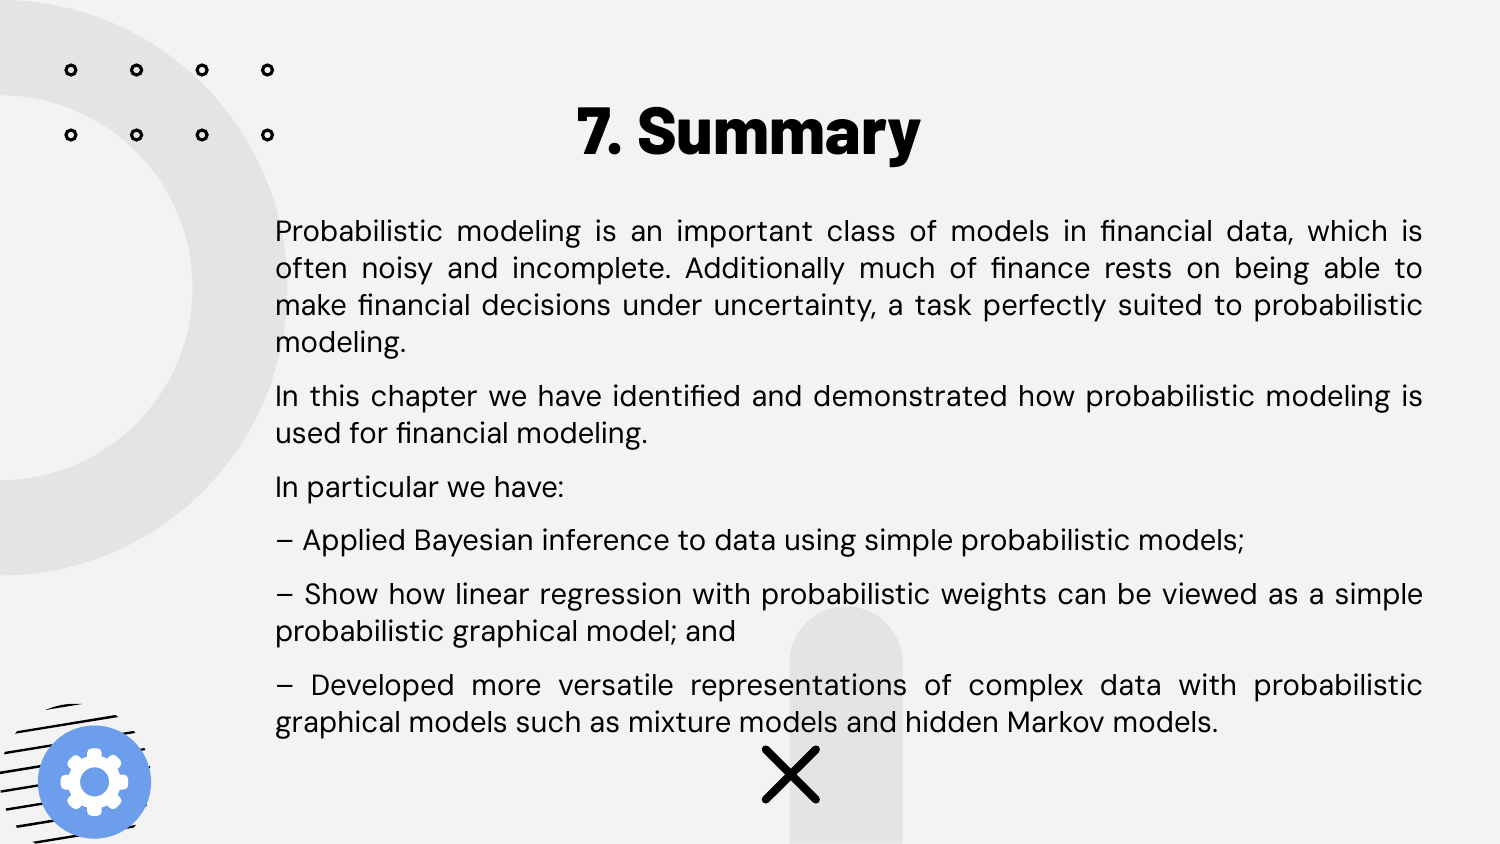

# 7. Summary
Probabilistic modeling is an important class of models in financial data, which is often noisy and incomplete. Additionally much of finance rests on being able to make financial decisions under uncertainty, a task perfectly suited to probabilistic modeling.
In this chapter we have identified and demonstrated how probabilistic modeling is used for financial modeling.
In particular we have:
– Applied Bayesian inference to data using simple probabilistic models;
– Show how linear regression with probabilistic weights can be viewed as a simple probabilistic graphical model; and
– Developed more versatile representations of complex data with probabilistic graphical models such as mixture models and hidden Markov models.